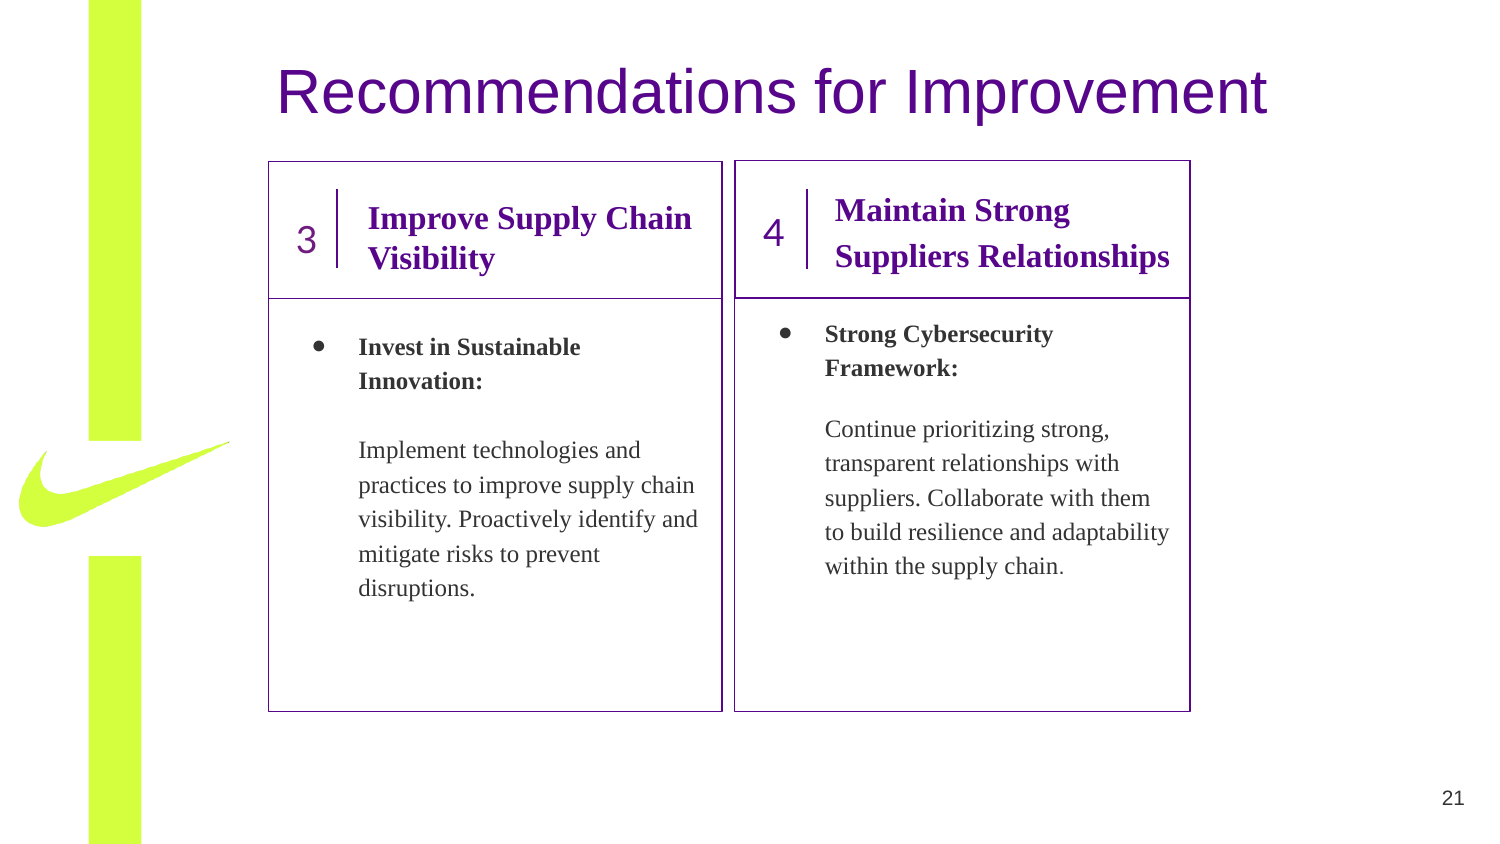

Recommendations for Improvement
4
Maintain Strong Suppliers Relationships

3
Improve Supply Chain Visibility

Strong Cybersecurity Framework:
Continue prioritizing strong, transparent relationships with suppliers. Collaborate with them to build resilience and adaptability within the supply chain.

Invest in Sustainable Innovation:
Implement technologies and practices to improve supply chain visibility. Proactively identify and mitigate risks to prevent disruptions.

21